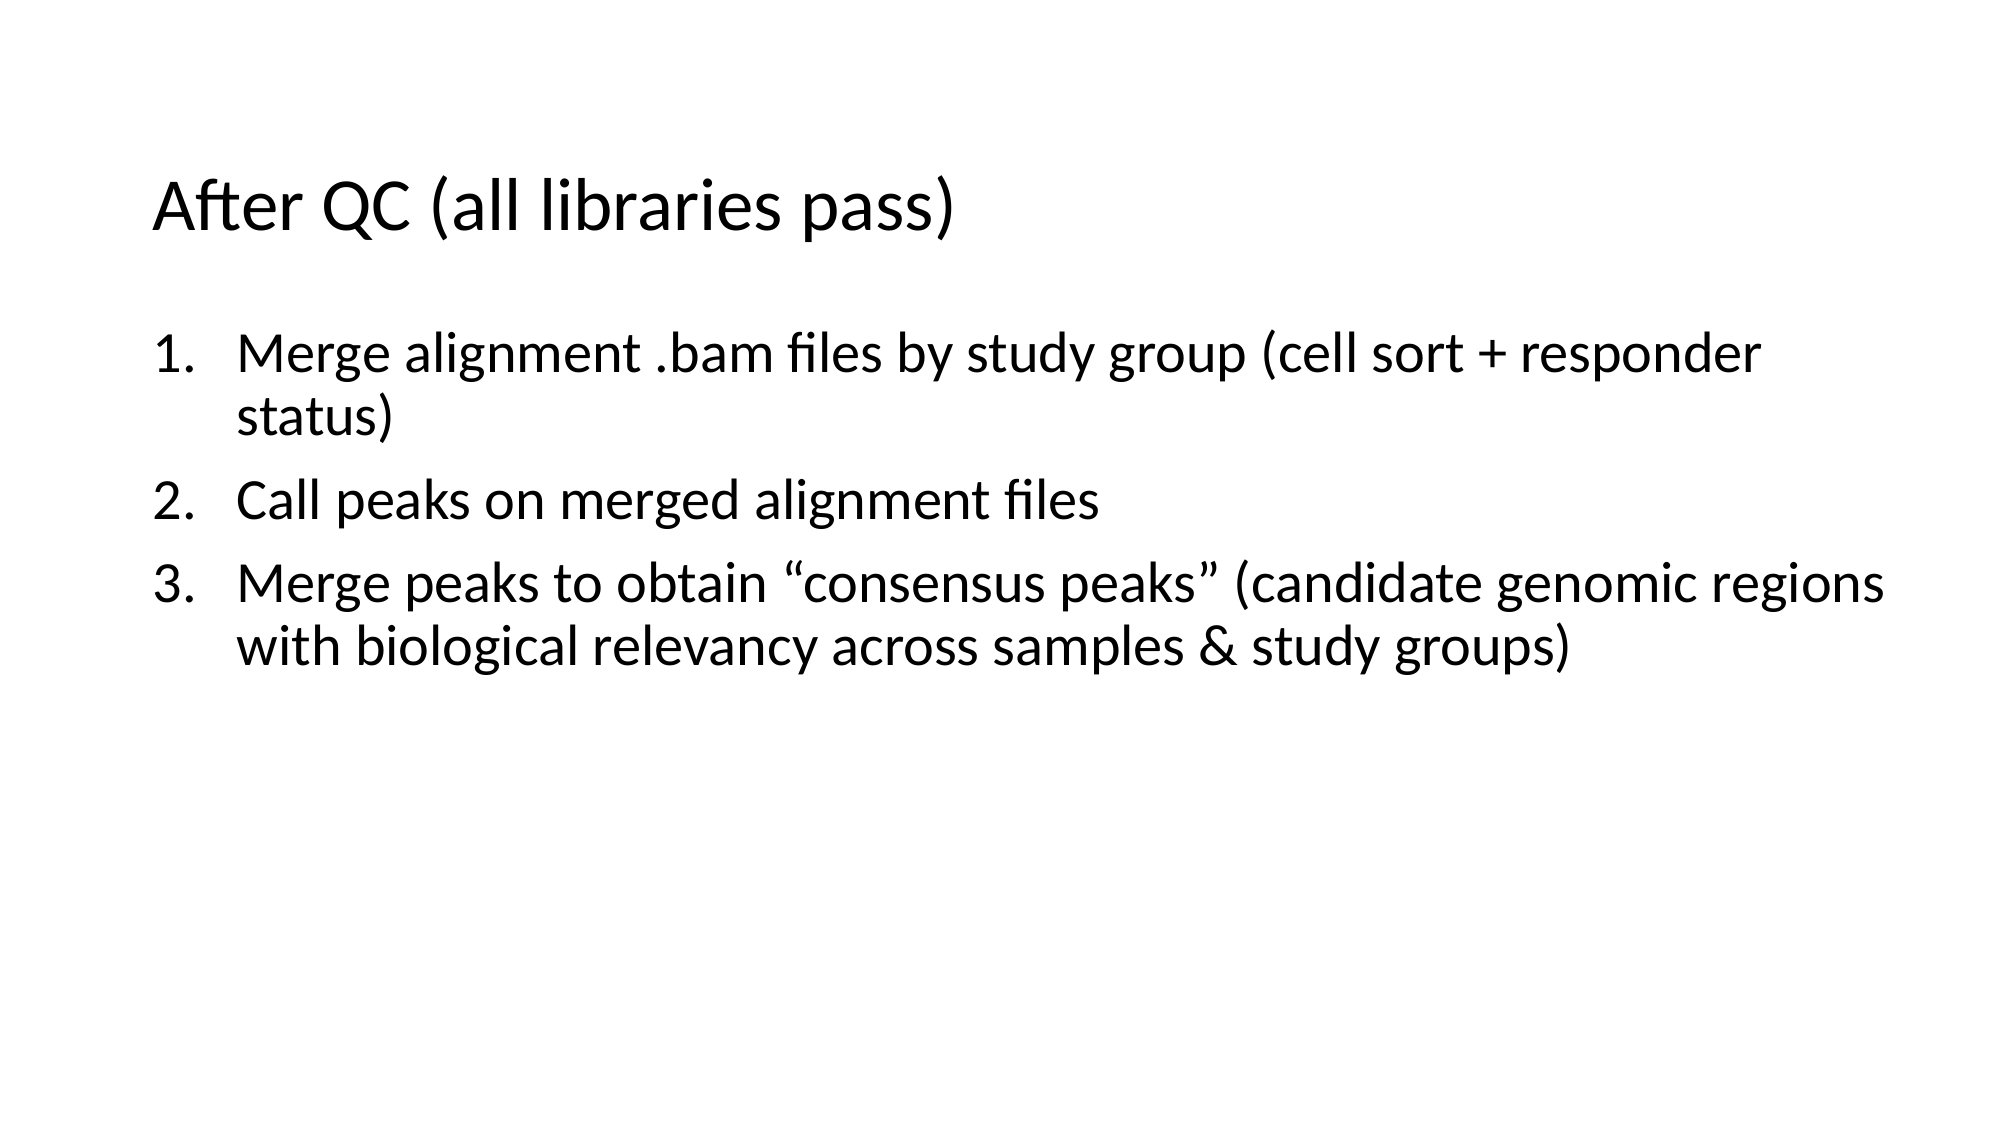

# After QC (all libraries pass)
Merge alignment .bam files by study group (cell sort + responder status)
Call peaks on merged alignment files
Merge peaks to obtain “consensus peaks” (candidate genomic regions with biological relevancy across samples & study groups)